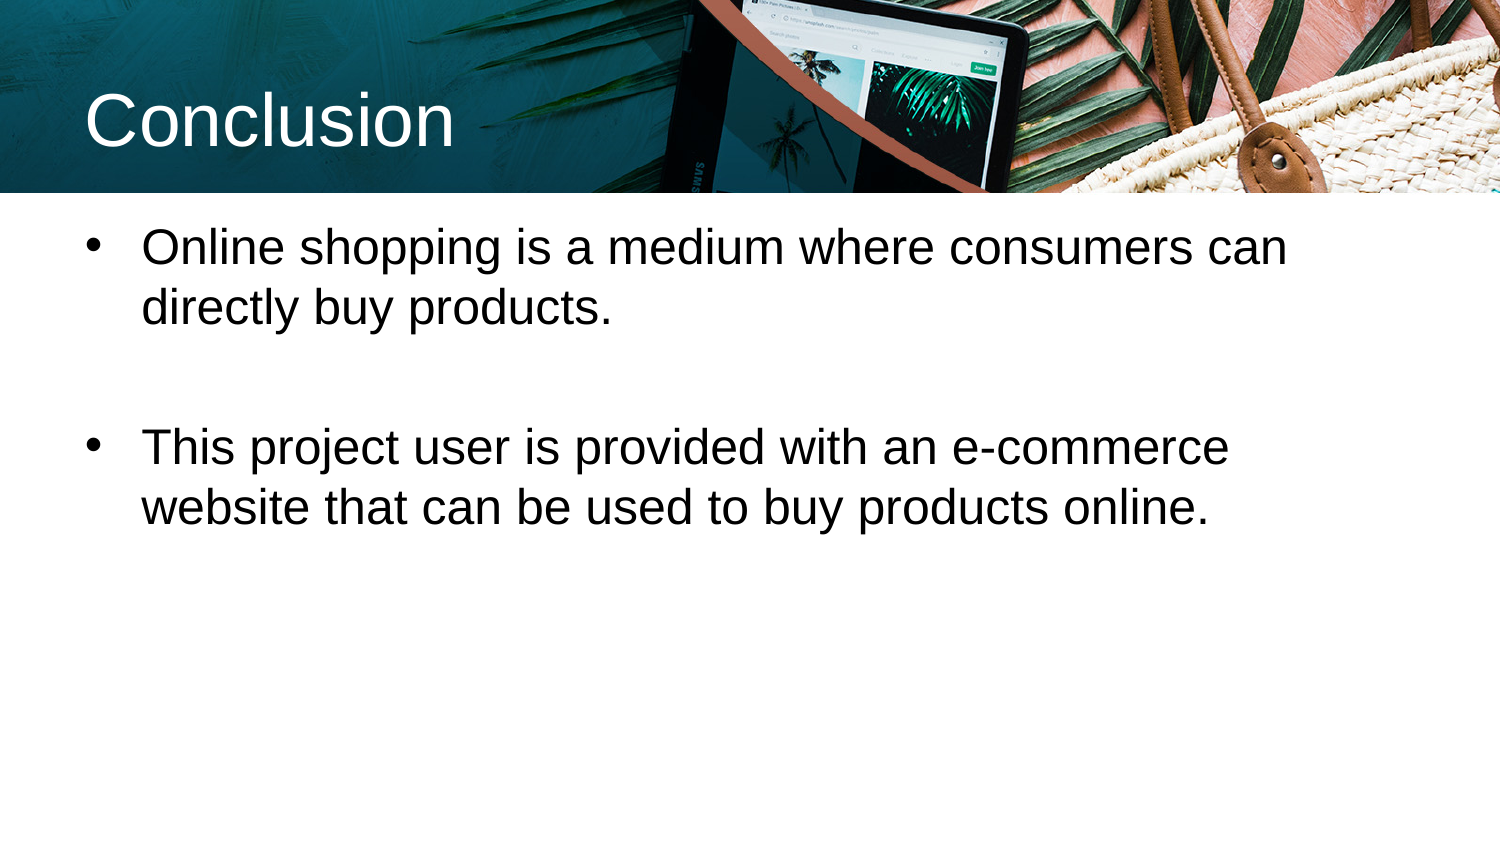

# Conclusion
Online shopping is a medium where consumers can directly buy products.

This project user is provided with an e-commerce website that can be used to buy products online.